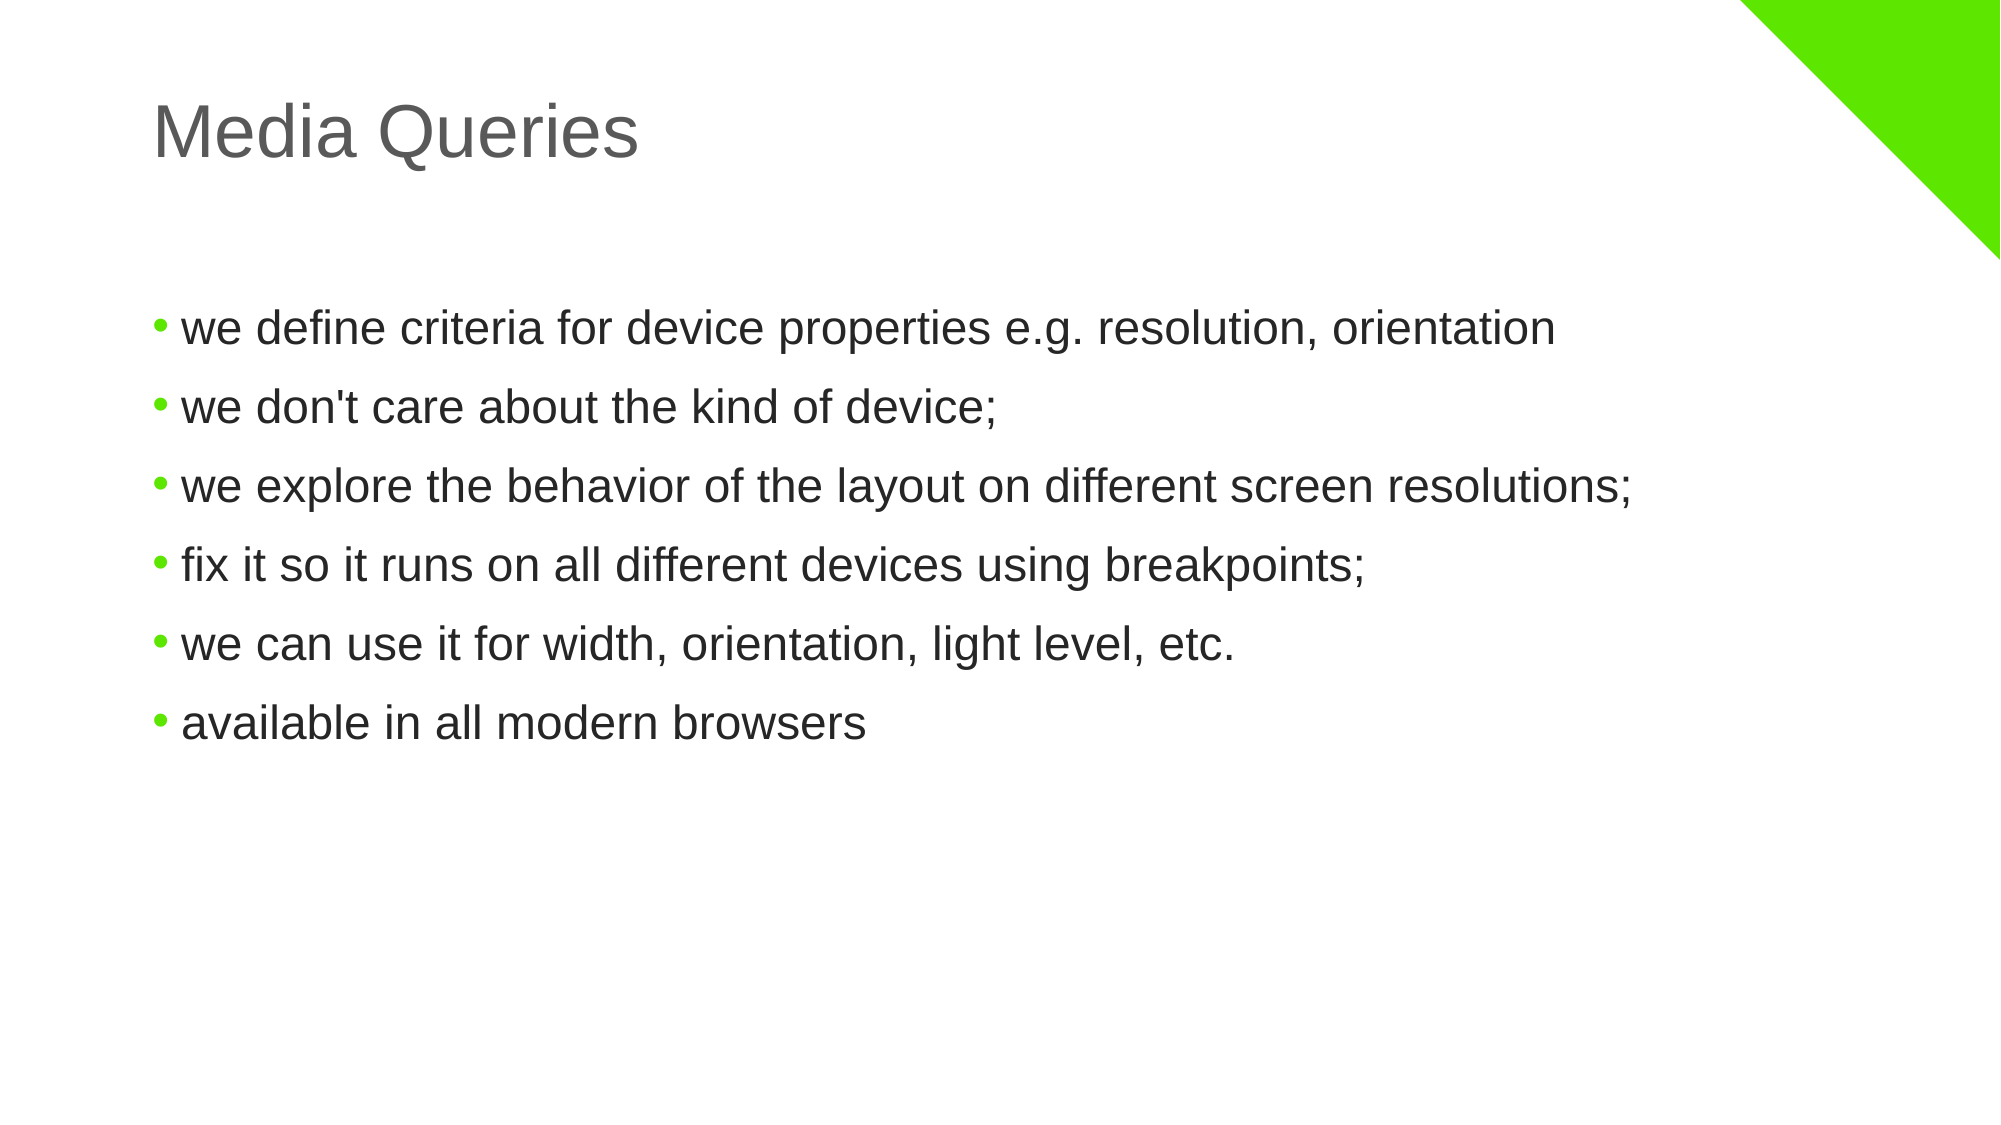

Media Queries
we define criteria for device properties e.g. resolution, orientation
we don't care about the kind of device;
we explore the behavior of the layout on different screen resolutions;
fix it so it runs on all different devices using breakpoints;
we can use it for width, orientation, light level, etc.
available in all modern browsers